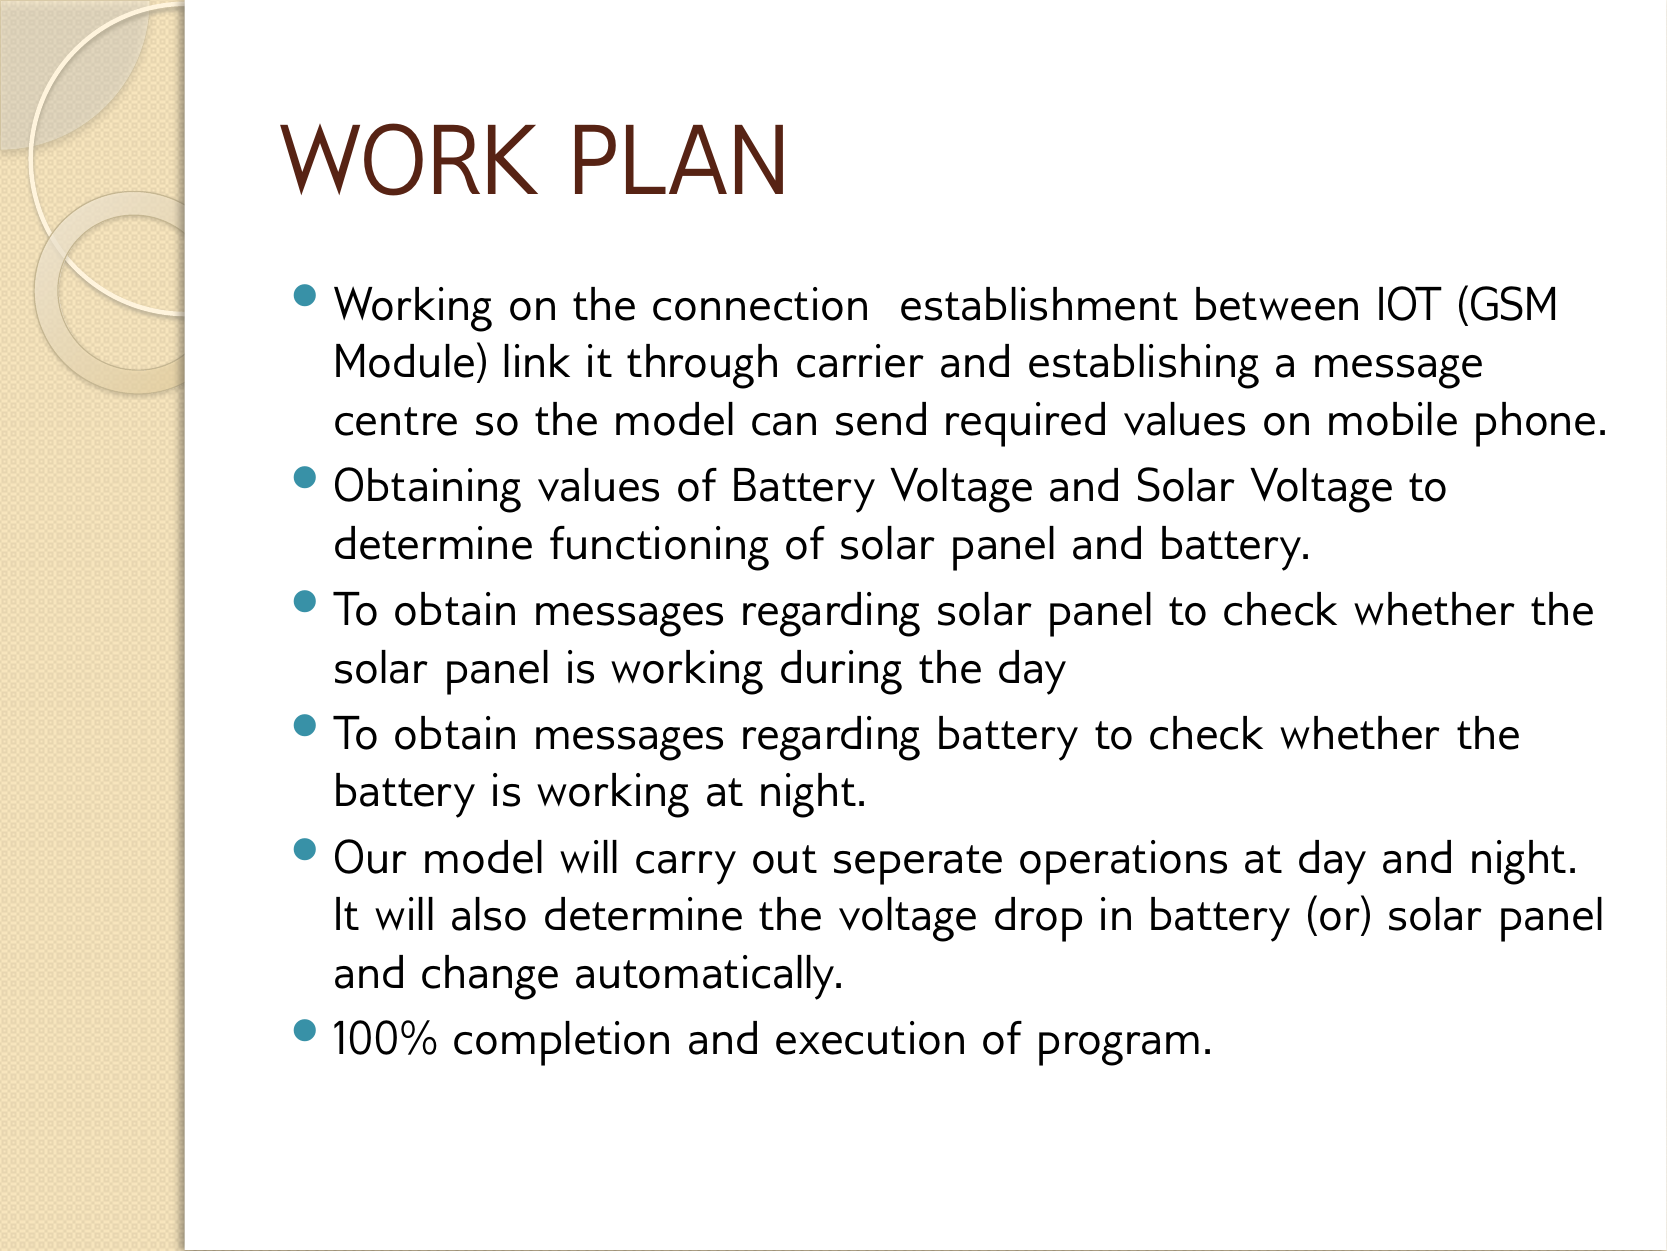

# WORK PLAN
Working on the connection  establishment between IOT (GSM Module) link it through carrier and establishing a message centre so the model can send required values on mobile phone.
Obtaining values of Battery Voltage and Solar Voltage to determine functioning of solar panel and battery.
To obtain messages regarding solar panel to check whether the solar panel is working during the day
To obtain messages regarding battery to check whether the battery is working at night.
Our model will carry out seperate operations at day and night. It will also determine the voltage drop in battery (or) solar panel and change automatically.
100% completion and execution of program.